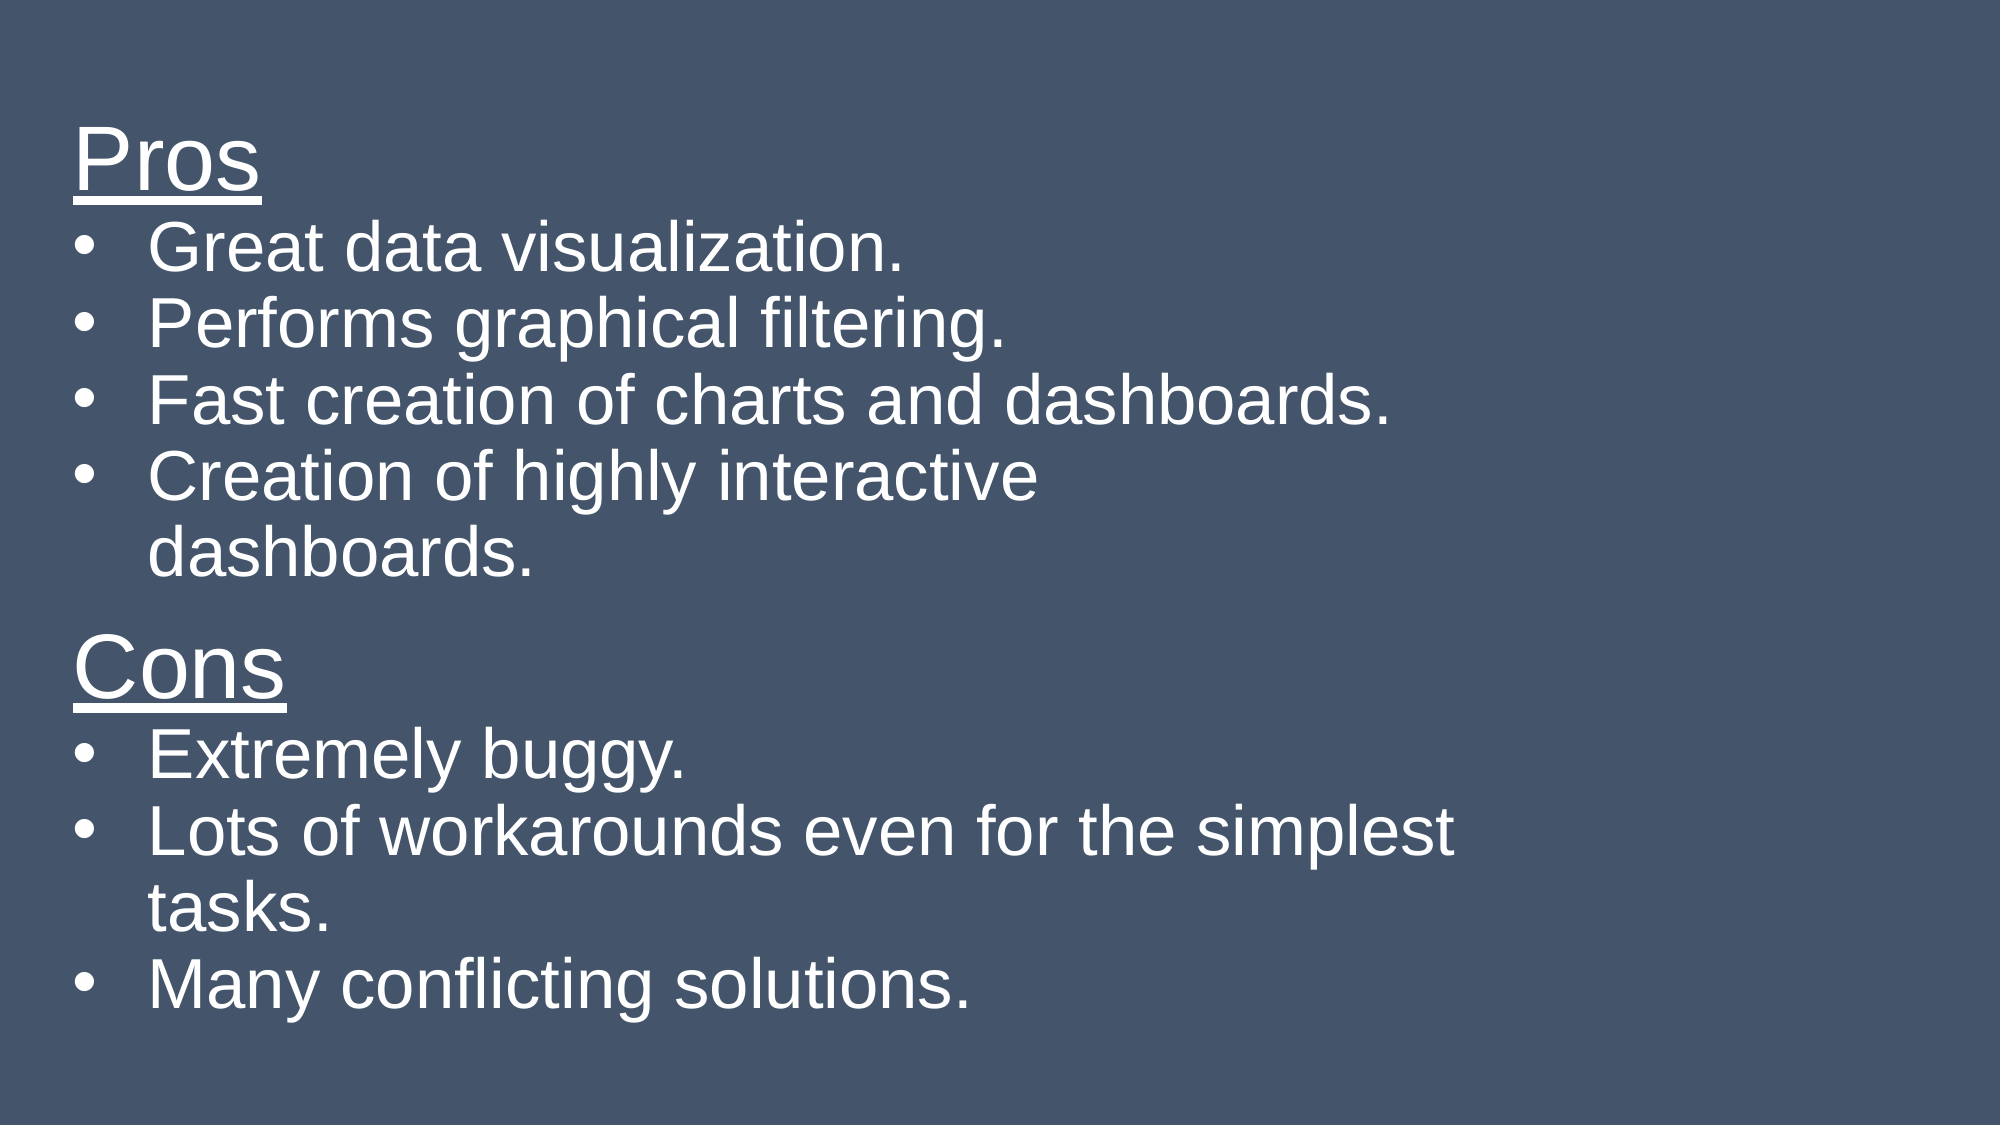

Pros
Great data visualization.
Performs graphical filtering.
Fast creation of charts and dashboards.
Creation of highly interactive dashboards.

Cons
Extremely buggy.
Lots of workarounds even for the simplest tasks.
Many conflicting solutions.